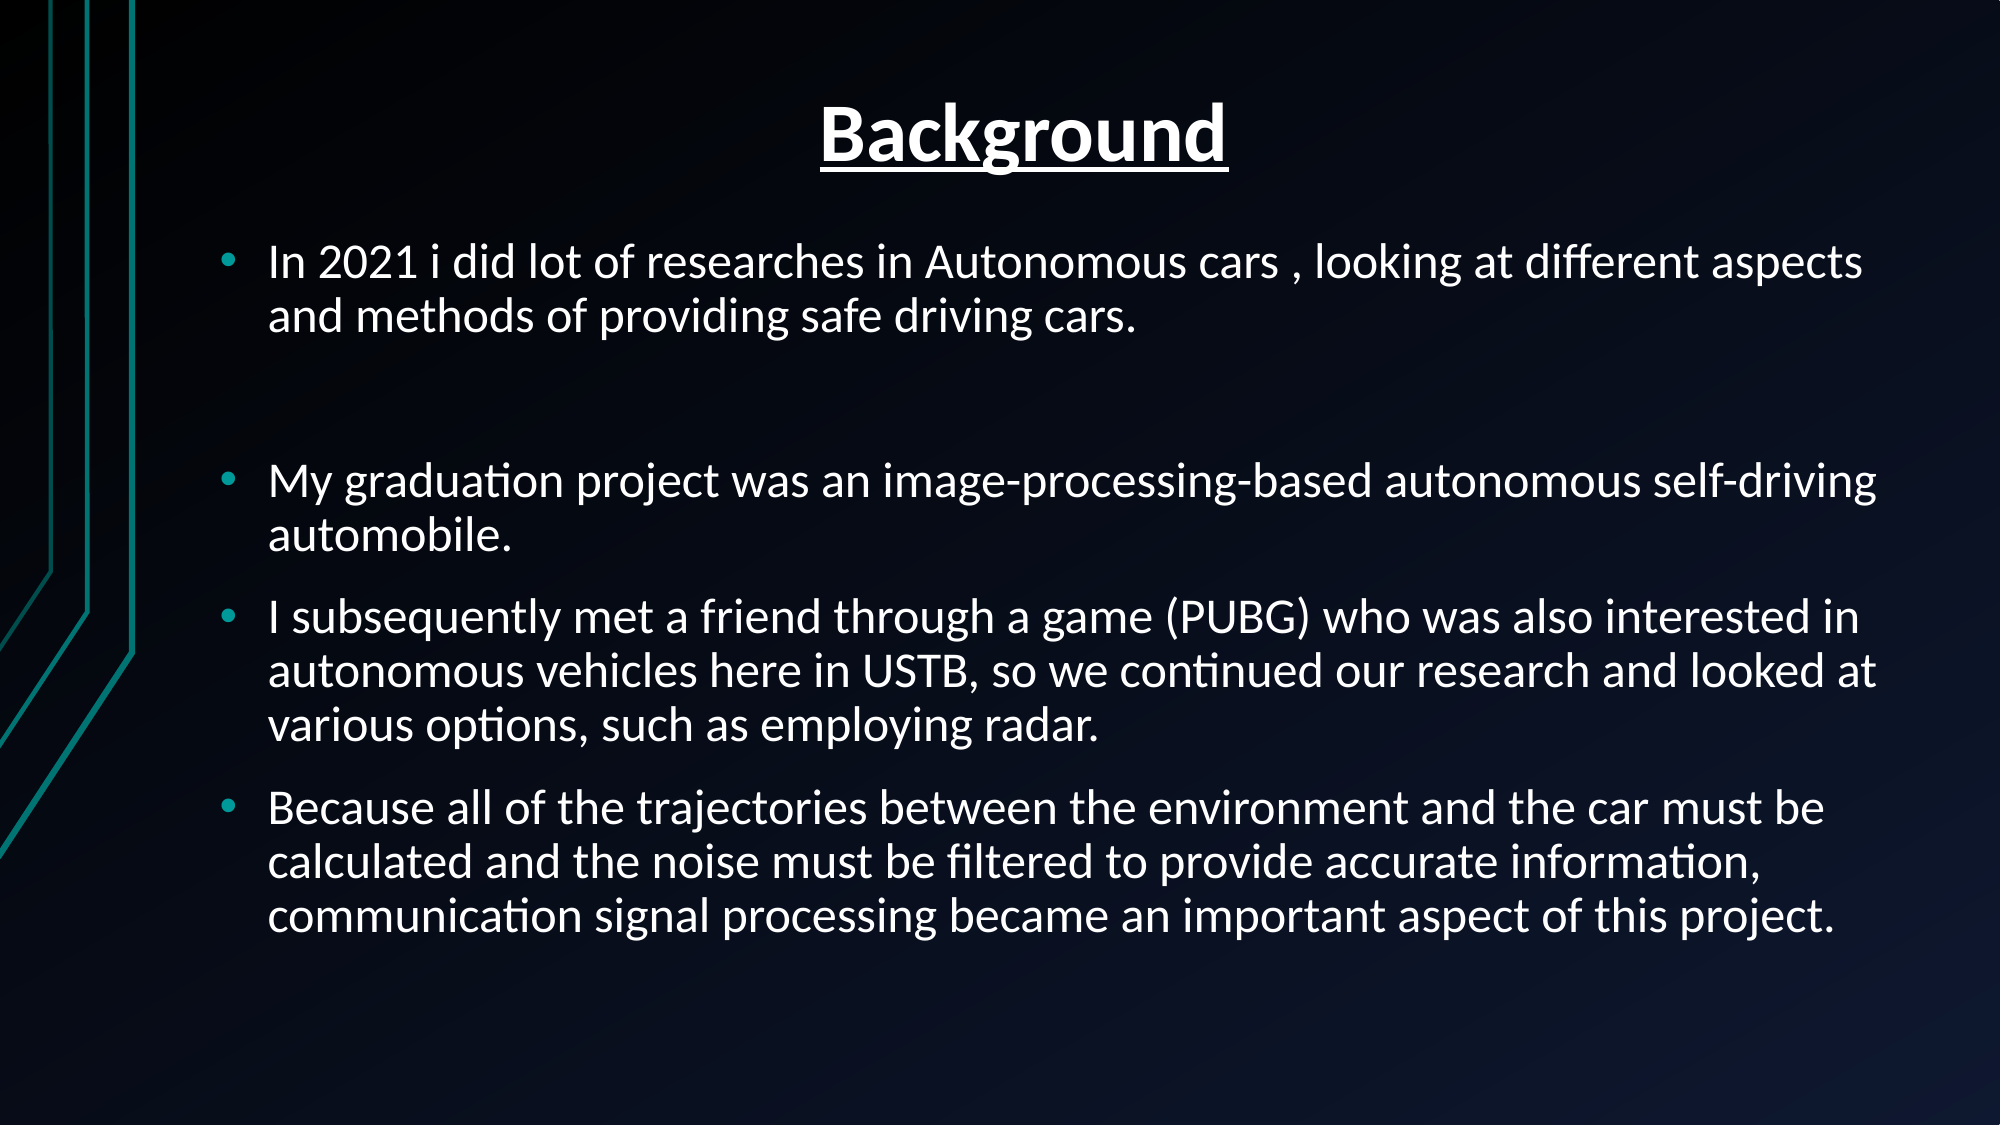

# Background
In 2021 i did lot of researches in Autonomous cars , looking at different aspects and methods of providing safe driving cars.

My graduation project was an image-processing-based autonomous self-driving automobile.
I subsequently met a friend through a game (PUBG) who was also interested in autonomous vehicles here in USTB, so we continued our research and looked at various options, such as employing radar.
Because all of the trajectories between the environment and the car must be calculated and the noise must be filtered to provide accurate information, communication signal processing became an important aspect of this project.